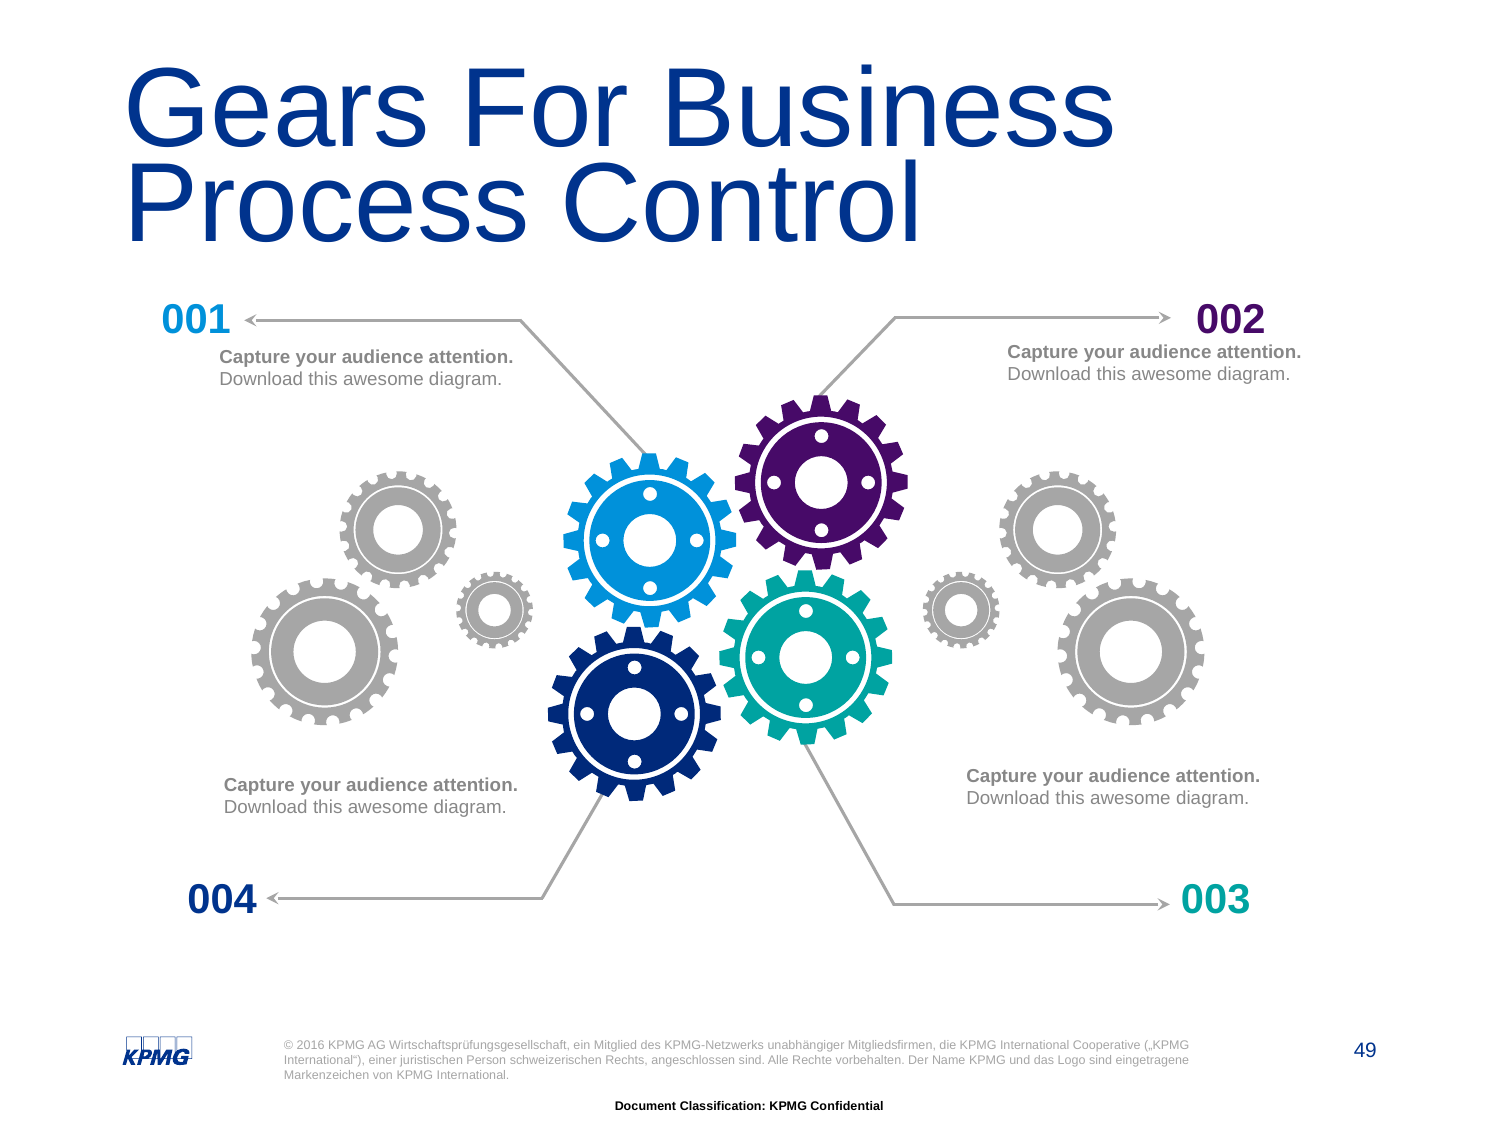

# Gears For Business Process Control

001
Capture your audience attention. Download this awesome diagram.
002
Capture your audience attention. Download this awesome diagram.

Capture your audience attention. Download this awesome diagram.
003
Capture your audience attention. Download this awesome diagram.
004